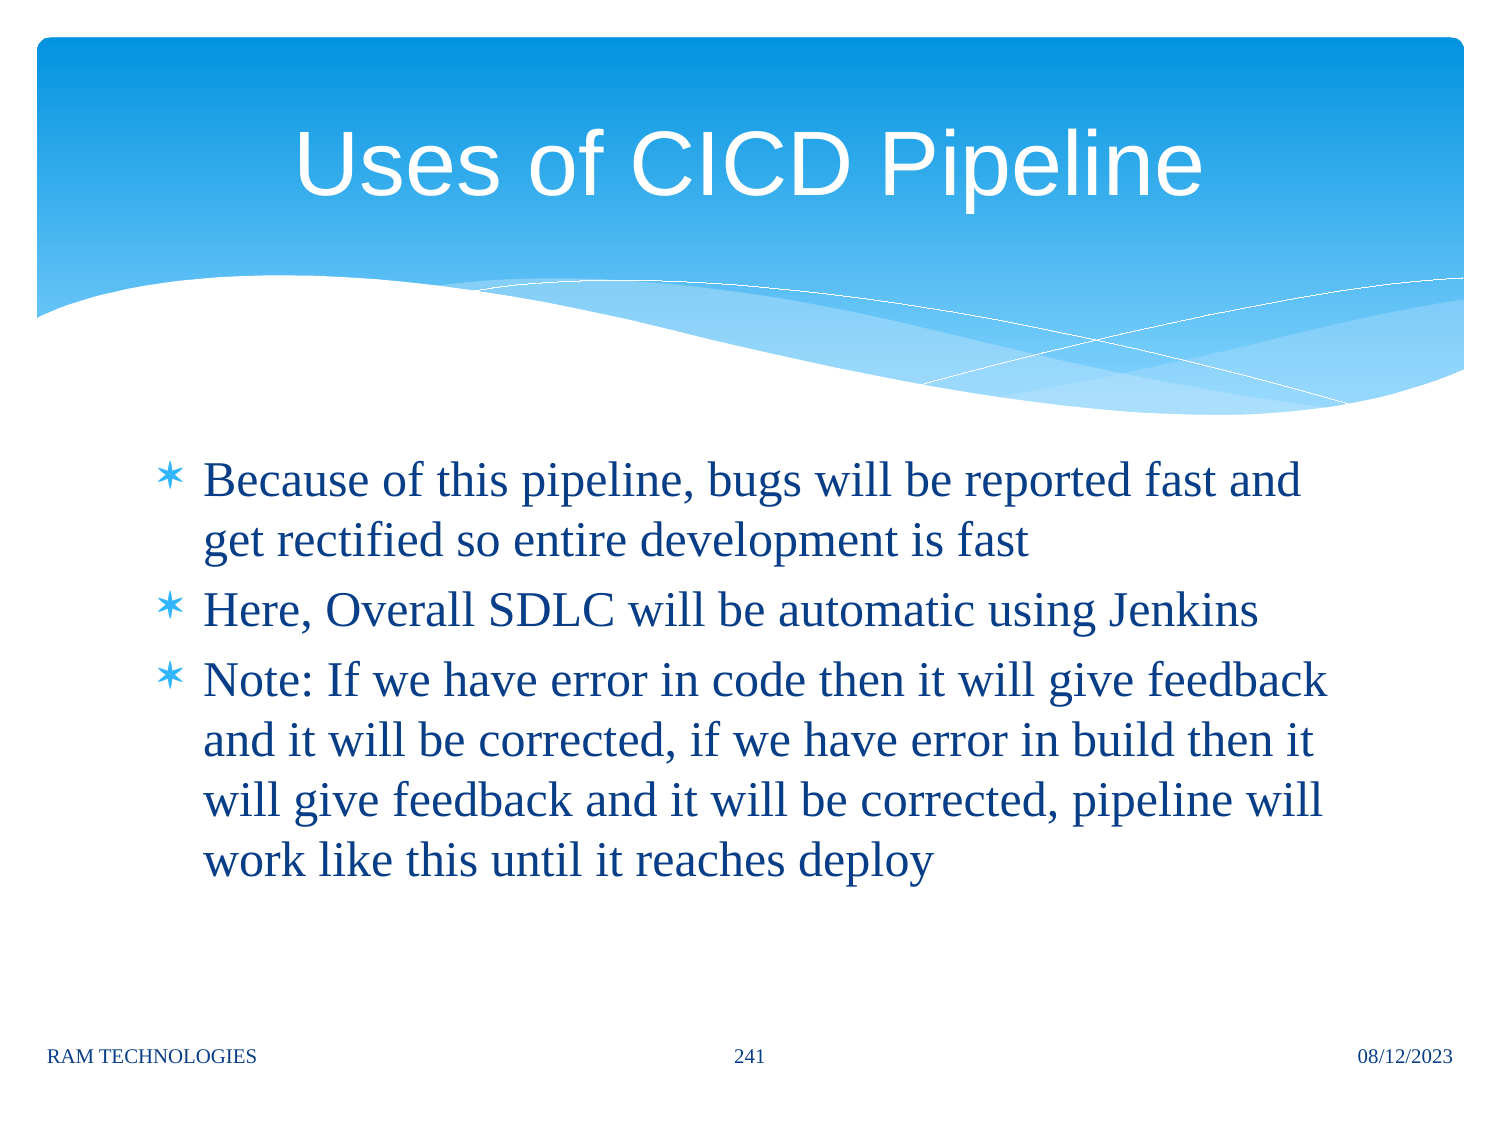

# Uses of CICD Pipeline
Because of this pipeline, bugs will be reported fast and get rectified so entire development is fast
Here, Overall SDLC will be automatic using Jenkins
Note: If we have error in code then it will give feedback and it will be corrected, if we have error in build then it will give feedback and it will be corrected, pipeline will work like this until it reaches deploy
241
RAM TECHNOLOGIES
08/12/2023